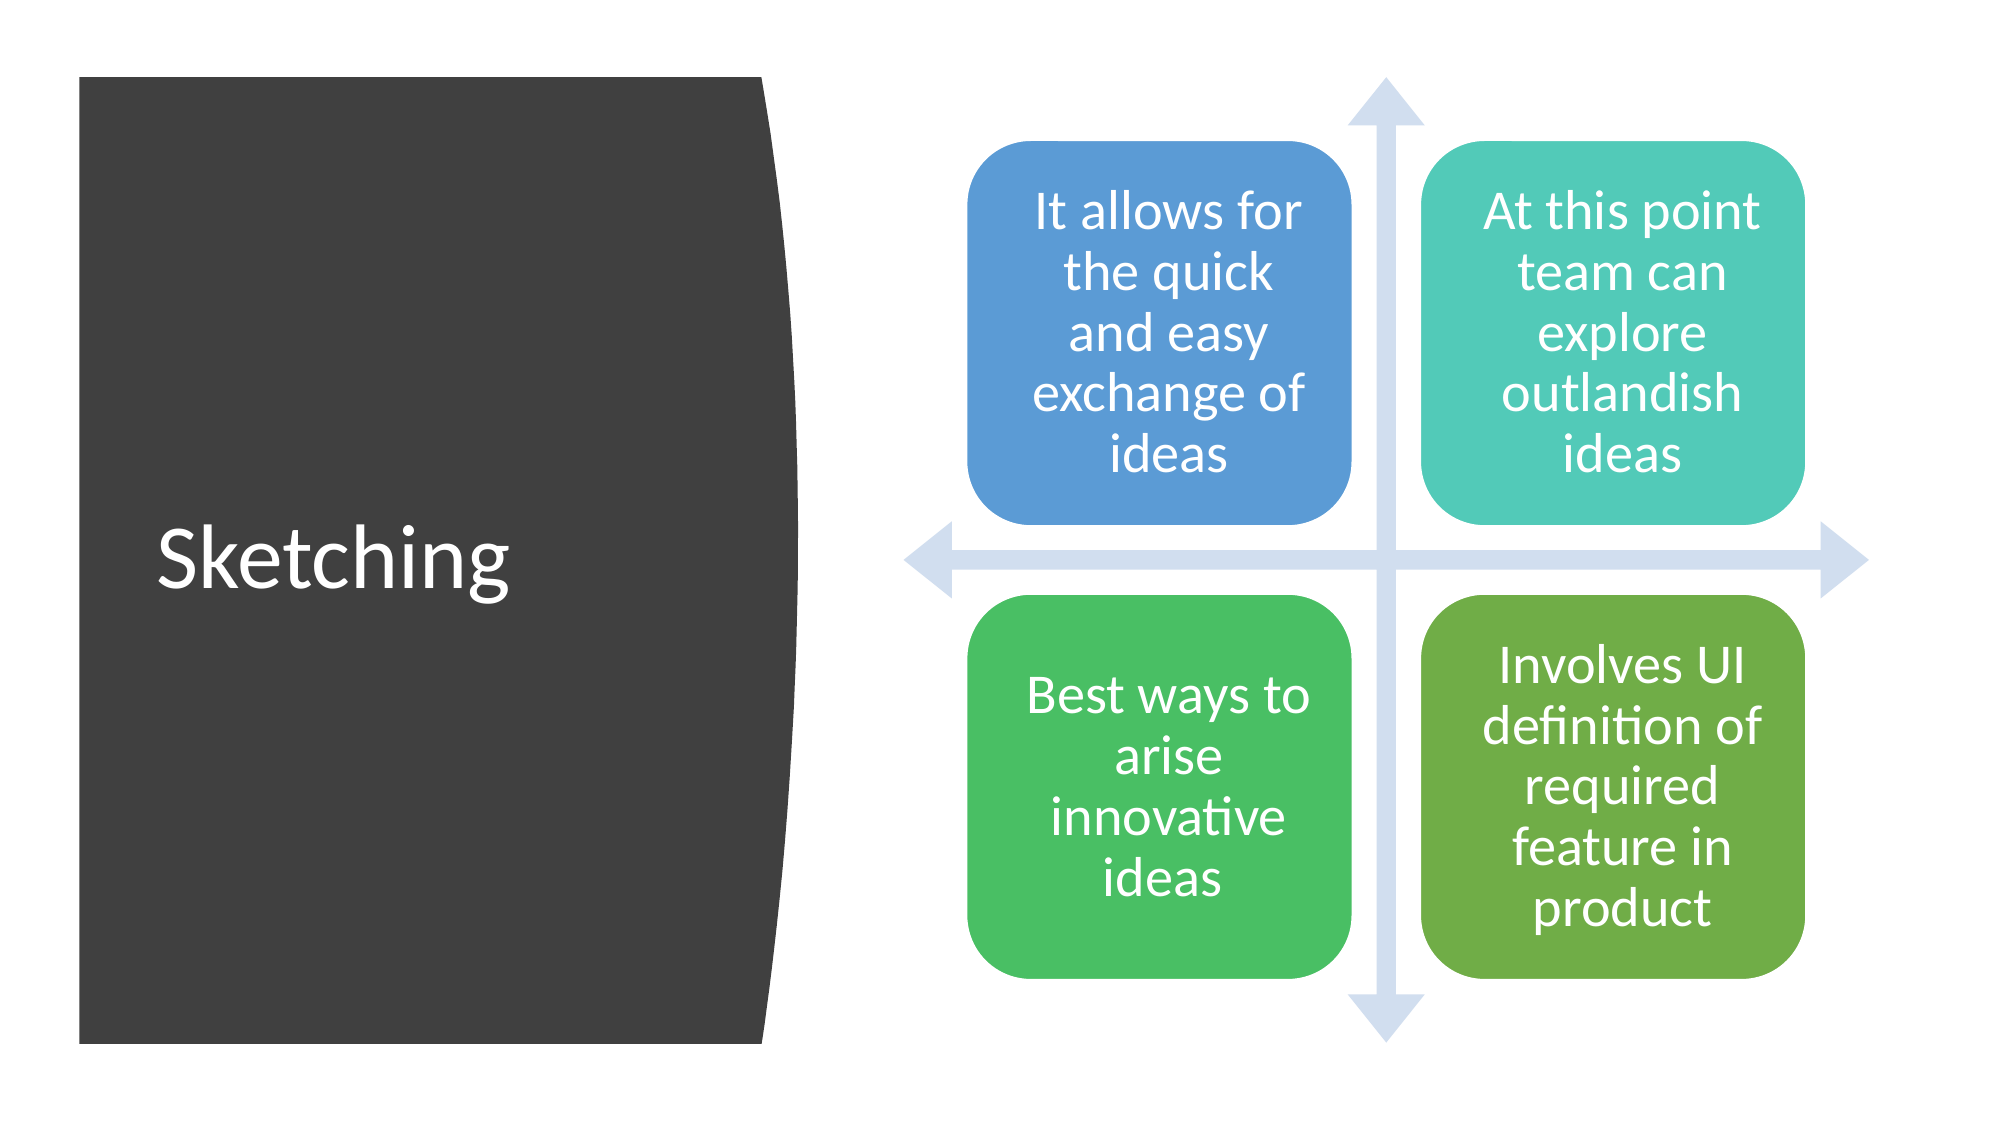

It allows for the quick and easy exchange of ideas
At this point team can explore outlandish ideas
Best ways to arise innovative ideas
Involves UI definition of required feature in product

# Sketching